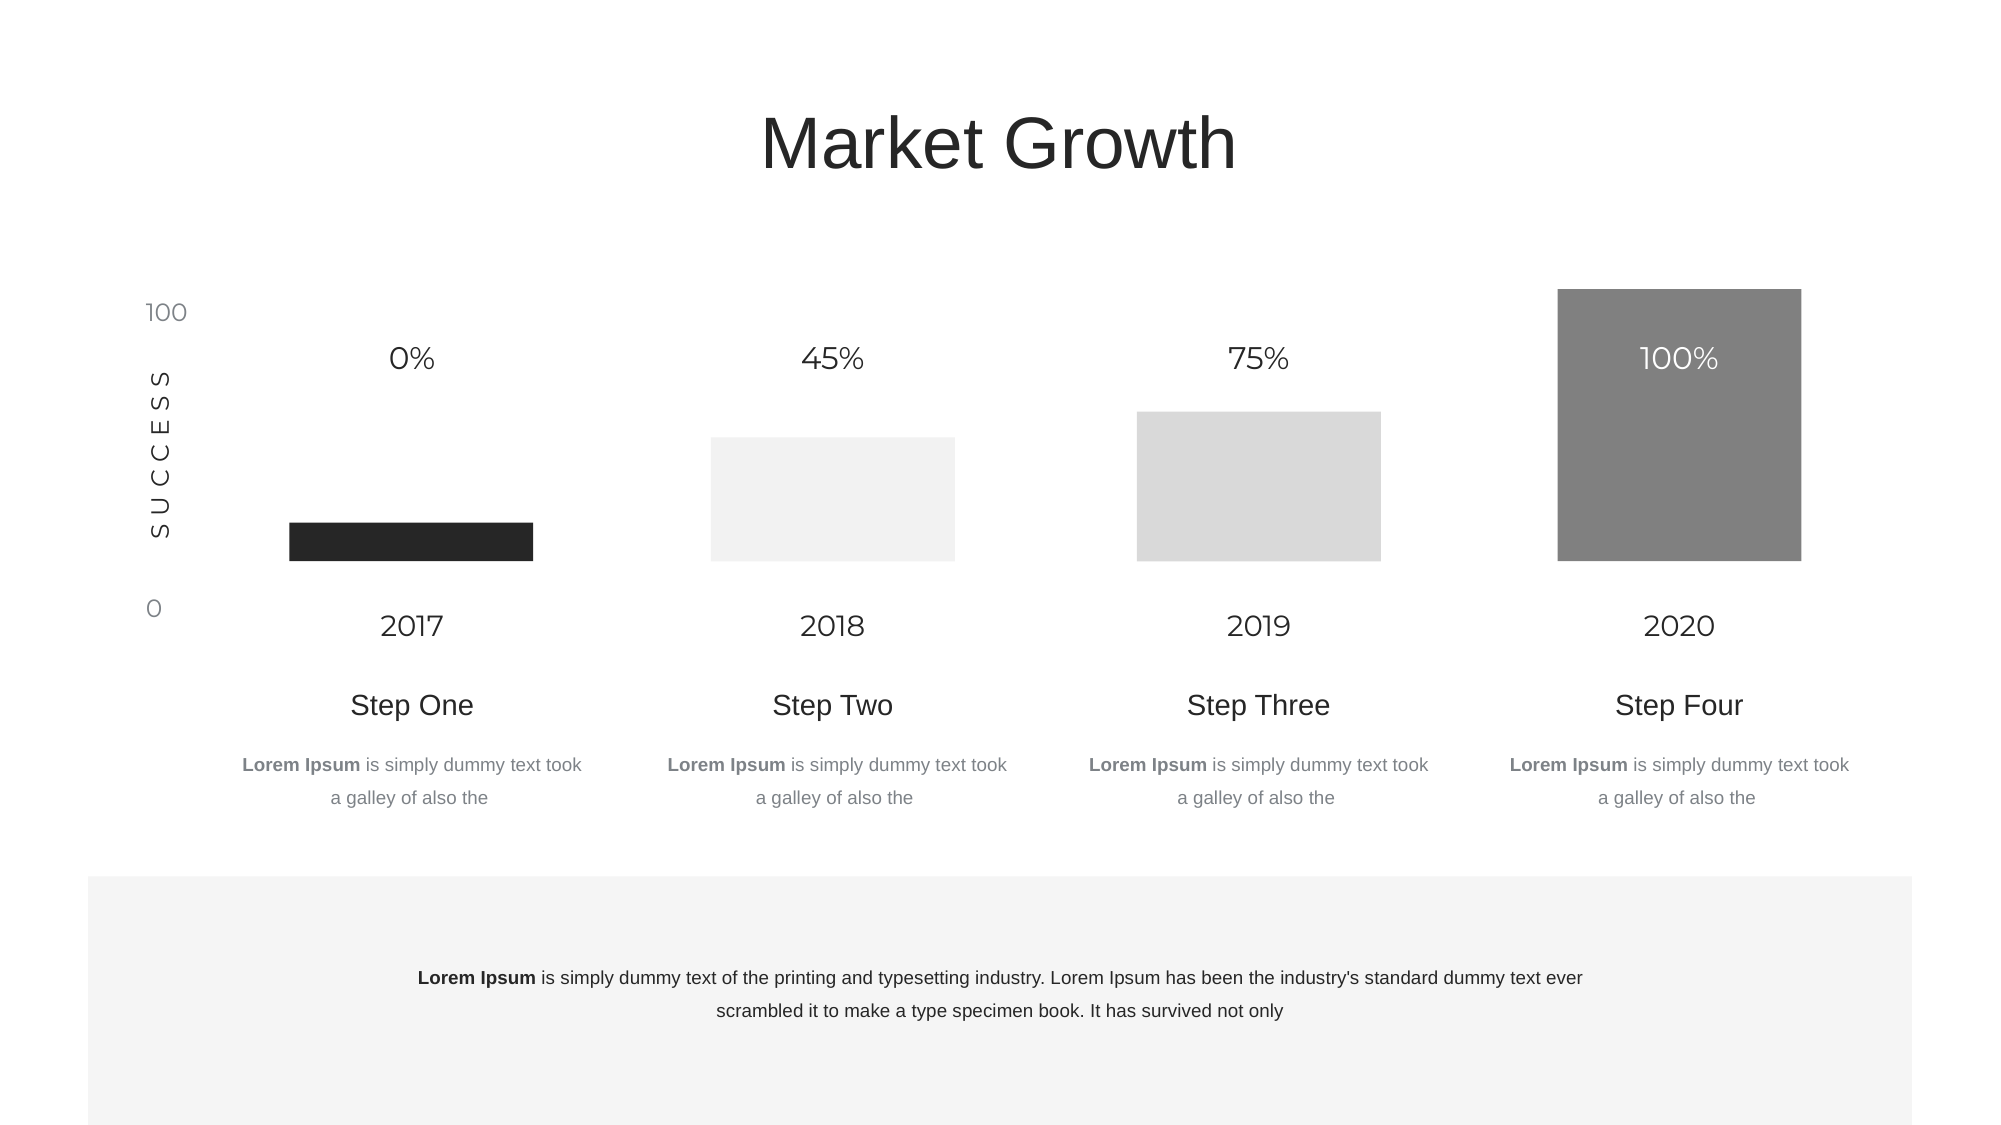

Market Growth
100

0%
45%
75%
100%

SUCCESS

0
2017
2018
2019
2020
Step One
Step Two
Step Three
Step Four
Lorem Ipsum is simply dummy text took a galley of also the
Lorem Ipsum is simply dummy text took a galley of also the
Lorem Ipsum is simply dummy text took a galley of also the
Lorem Ipsum is simply dummy text took a galley of also the

Lorem Ipsum is simply dummy text of the printing and typesetting industry. Lorem Ipsum has been the industry's standard dummy text ever scrambled it to make a type specimen book. It has survived not only